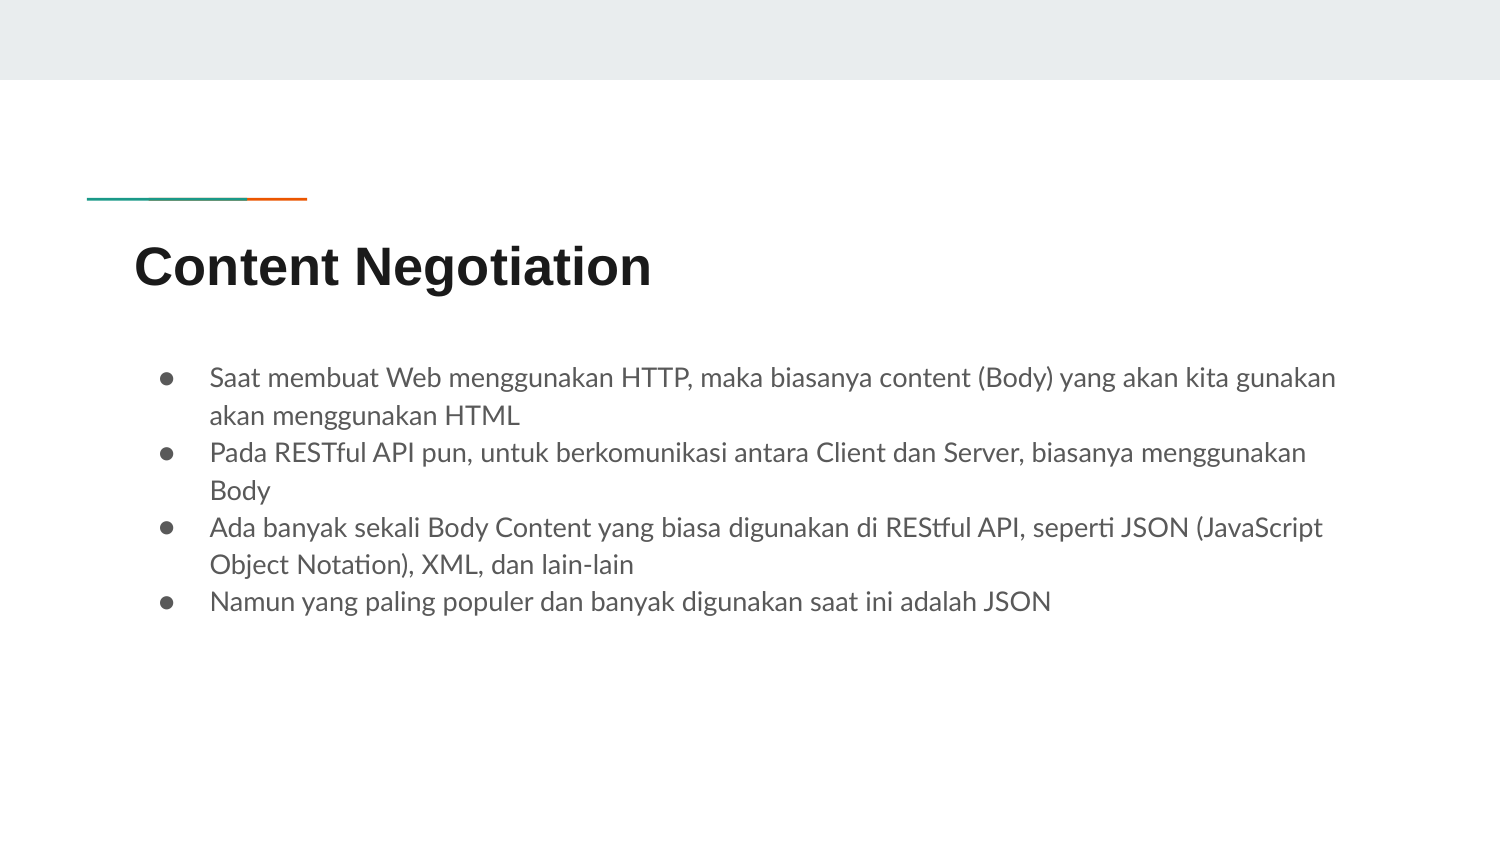

# Content Negotiation
Saat membuat Web menggunakan HTTP, maka biasanya content (Body) yang akan kita gunakan akan menggunakan HTML
Pada RESTful API pun, untuk berkomunikasi antara Client dan Server, biasanya menggunakan Body
Ada banyak sekali Body Content yang biasa digunakan di REStful API, seperti JSON (JavaScript Object Notation), XML, dan lain-lain
Namun yang paling populer dan banyak digunakan saat ini adalah JSON